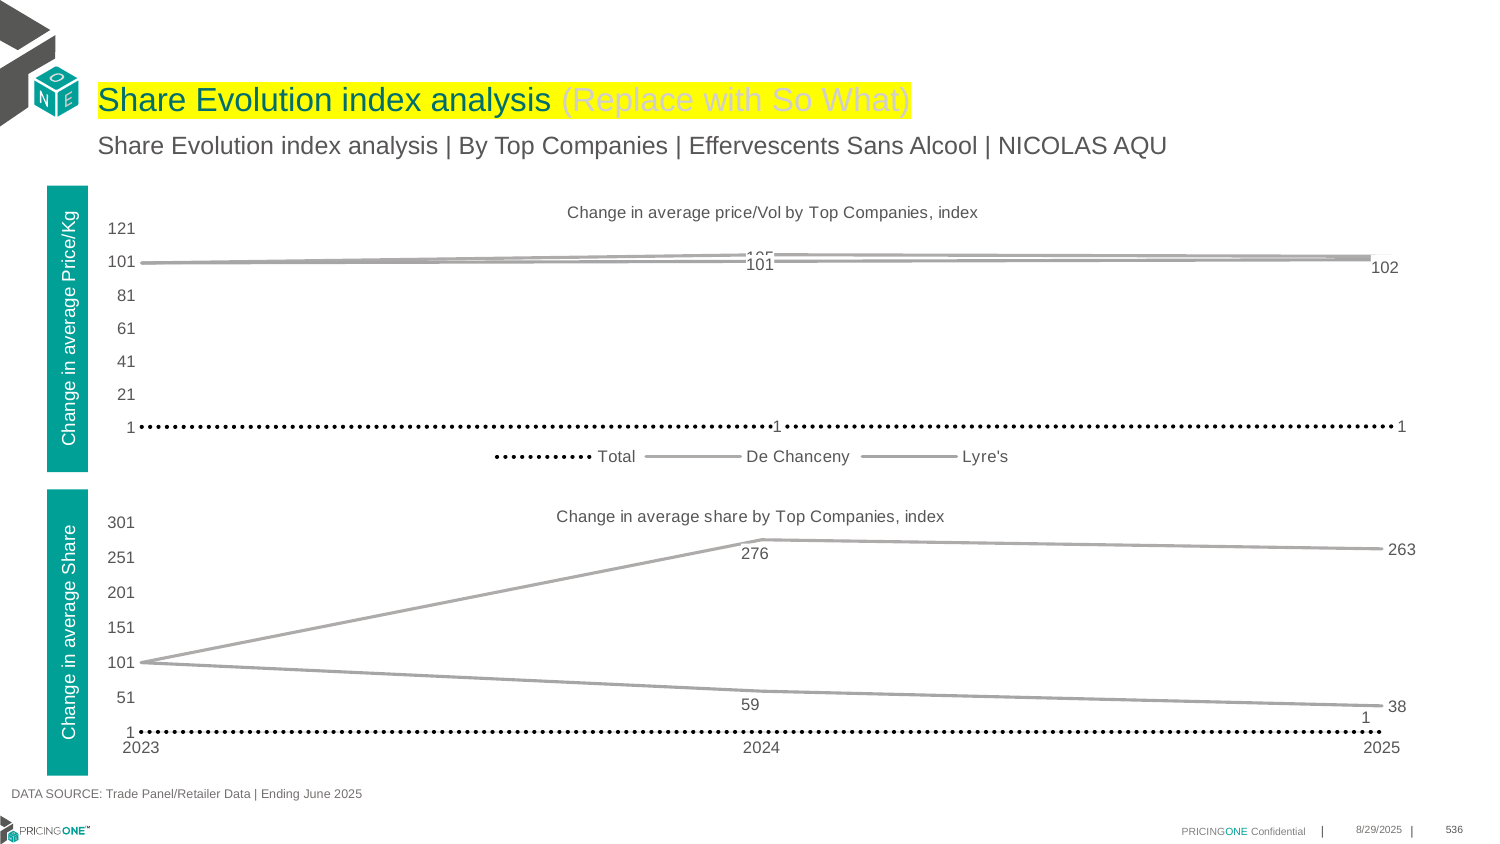

# Share Evolution index analysis (Replace with So What)
Share Evolution index analysis | By Top Companies | Effervescents Sans Alcool | NICOLAS AQU

### Chart: Change in average price/Vol by Top Companies, index

| Category | Total | De Chanceny | Lyre's |
|---|---|---|---|
| 2023 | 1.0 | 100.0 | 100.0 |
| 2024 | 1.225441657710746 | 105.0 | 101.0 |
| 2025 | 1.297851786555251 | 104.0 | 102.0 |
Change in average Price/Kg

### Chart: Change in average share by Top Companies, index

| Category | Total | De Chanceny | Lyre's |
|---|---|---|---|
| 2023 | 1.0 | 100.0 | 100.0 |
| 2024 | 1.0 | 276.0 | 59.0 |
| 2025 | 1.0 | 263.0 | 38.0 |
Change in average Share
DATA SOURCE: Trade Panel/Retailer Data | Ending June 2025

8/29/2025
536